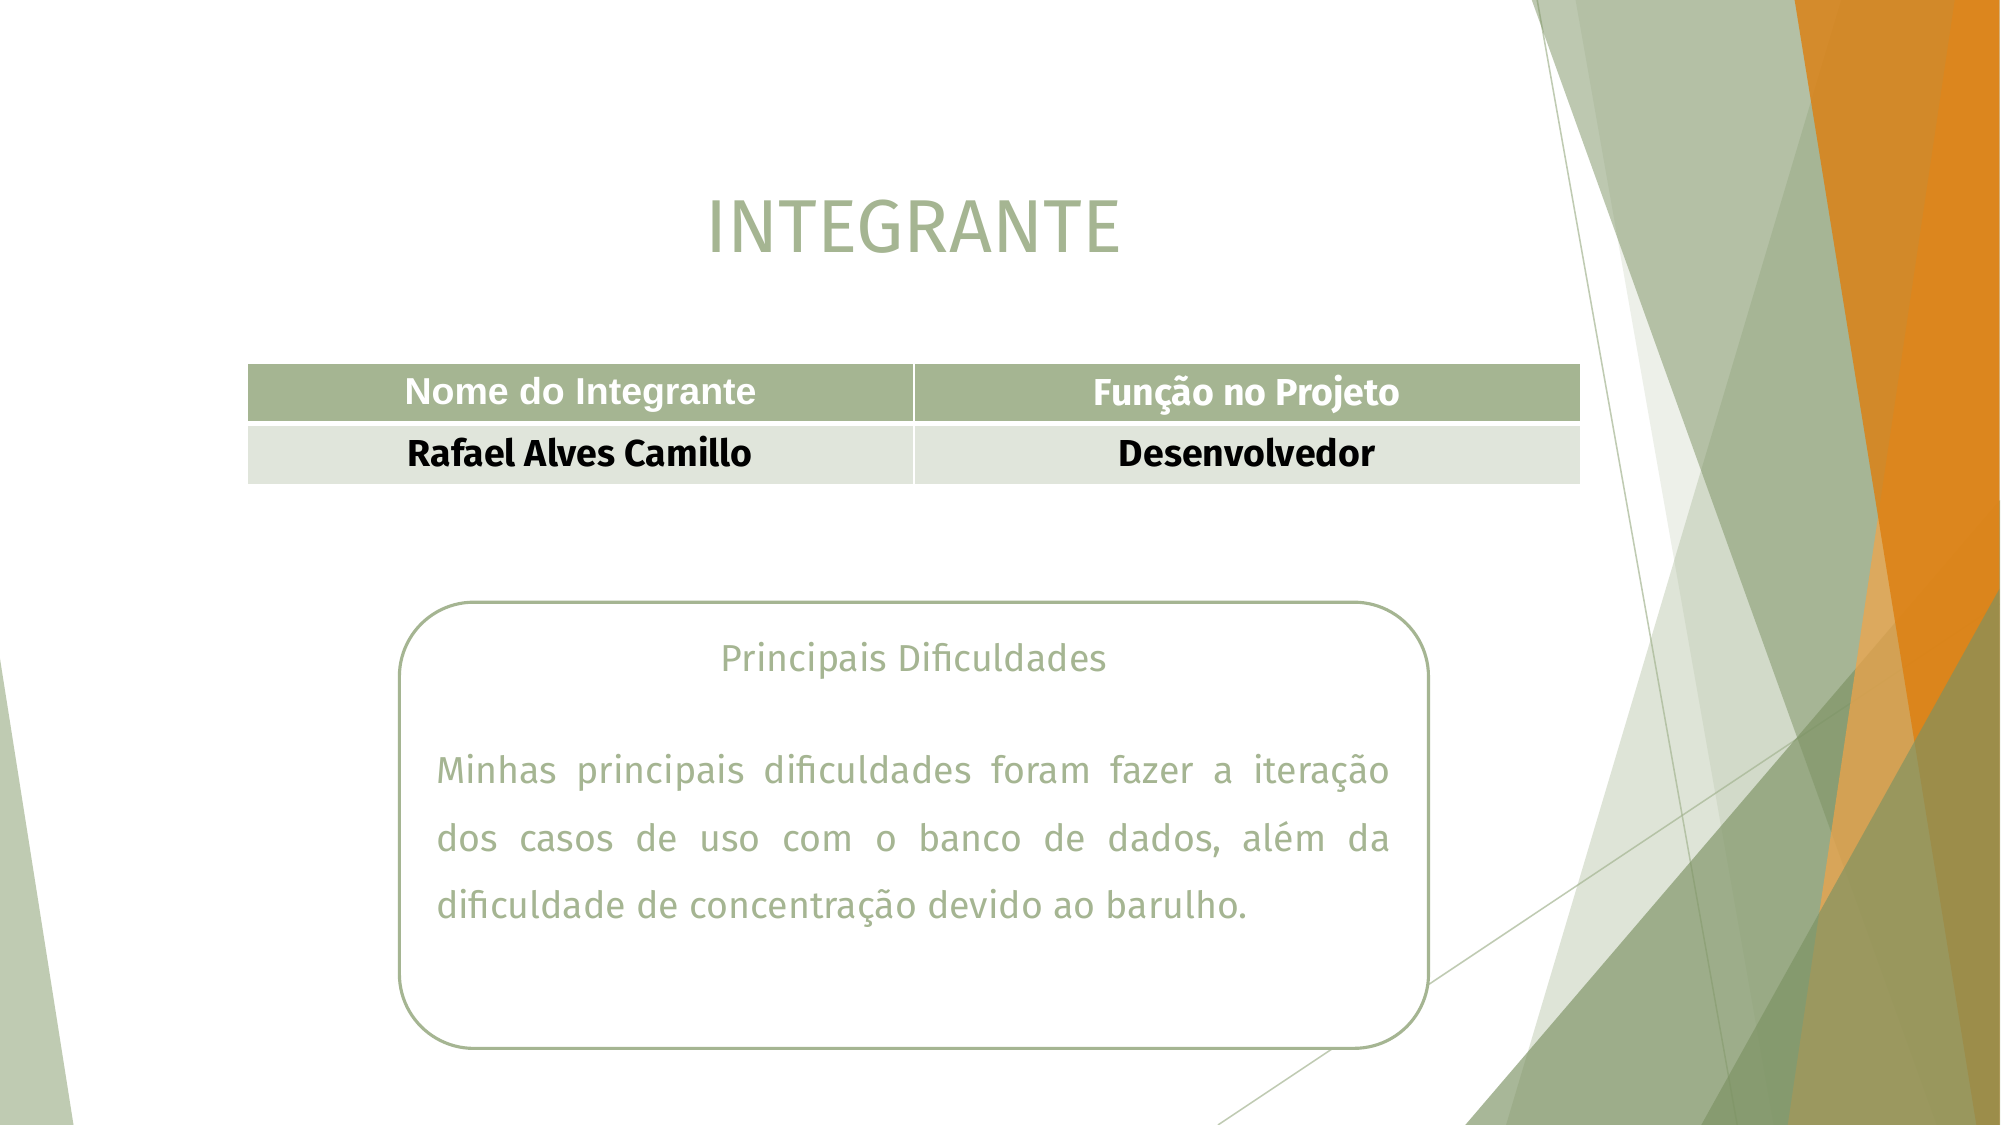

# INTEGRANTE
| Nome do Integrante | Função no Projeto |
| --- | --- |
| Rafael Alves Camillo | Desenvolvedor |
Principais Dificuldades

Minhas principais dificuldades foram fazer a iteração dos casos de uso com o banco de dados, além da dificuldade de concentração devido ao barulho.